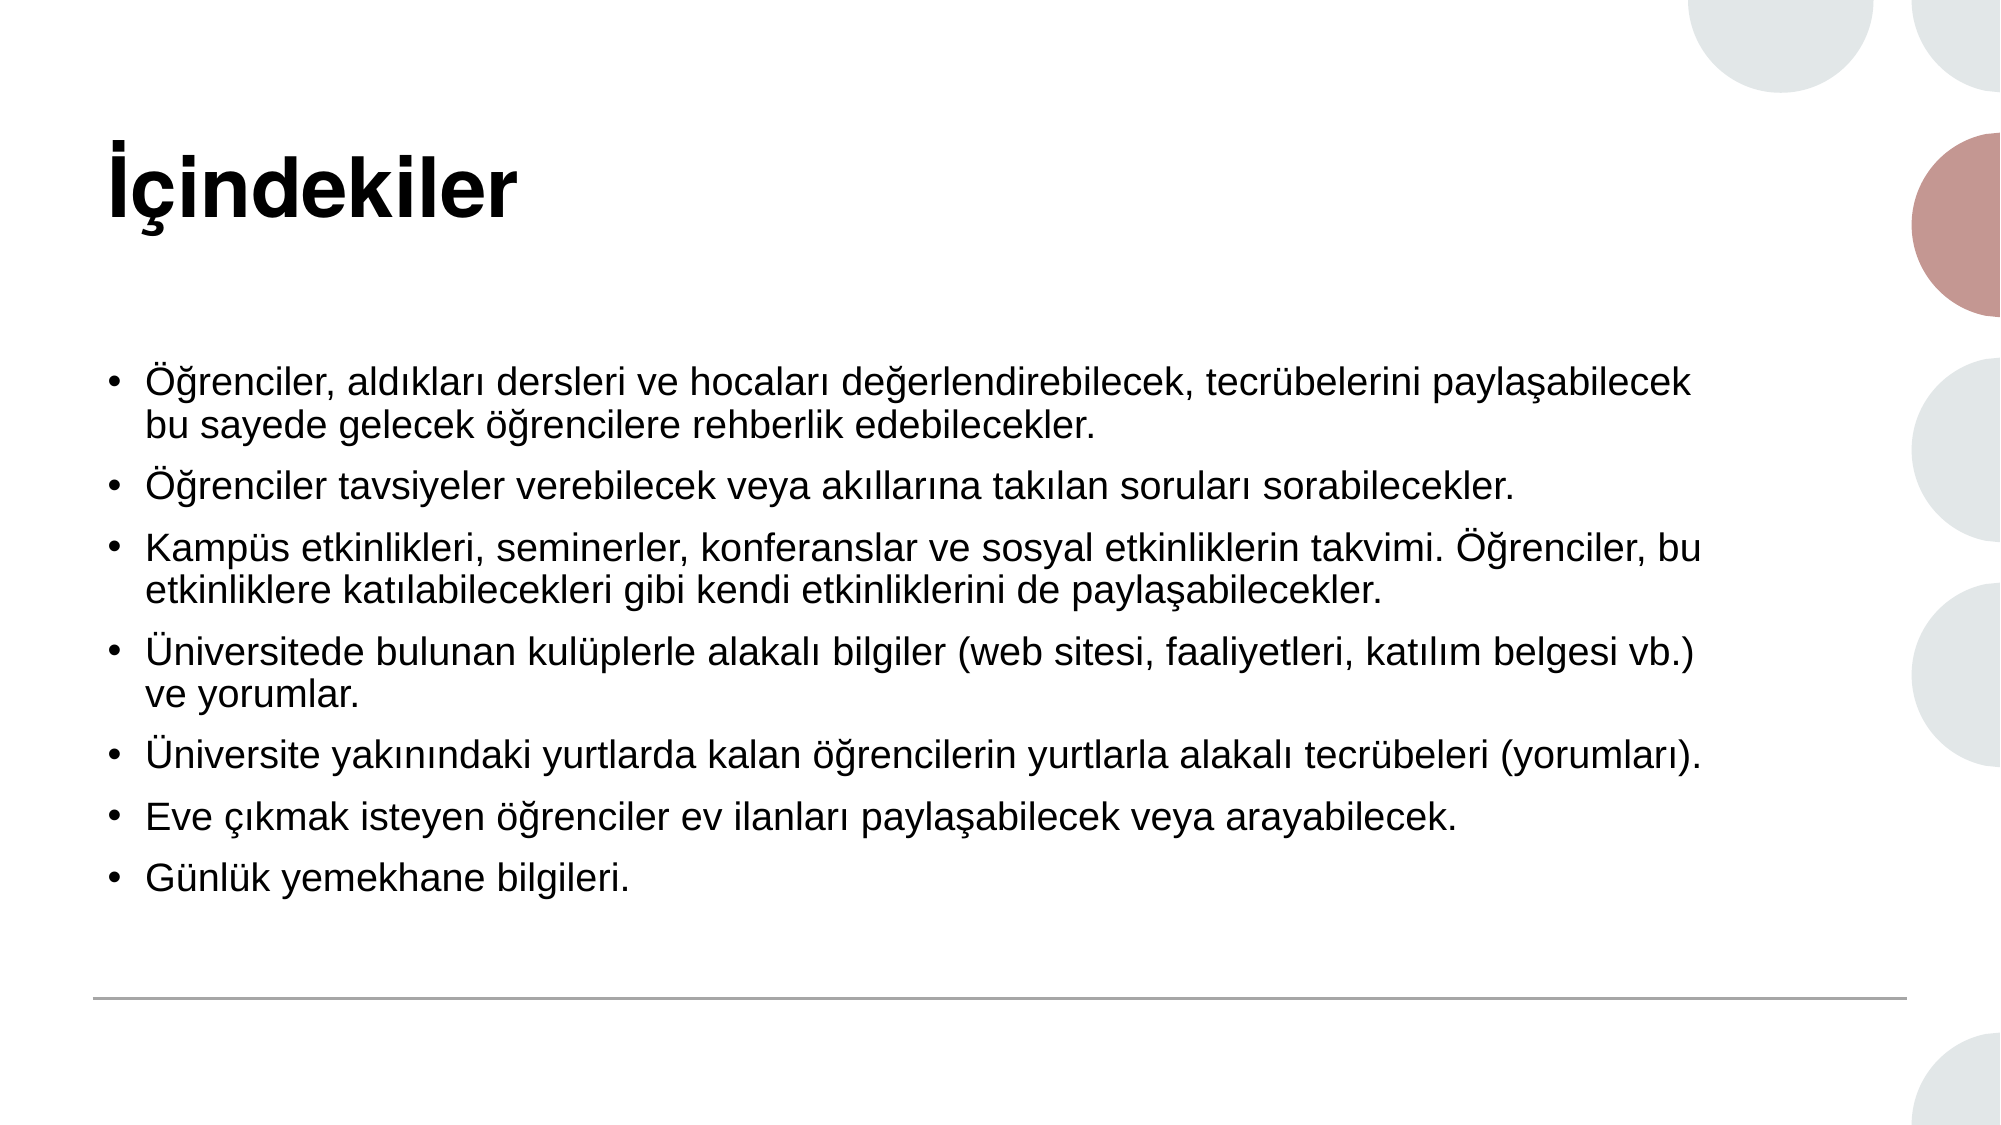

# İçindekiler
Öğrenciler, aldıkları dersleri ve hocaları değerlendirebilecek, tecrübelerini paylaşabilecek bu sayede gelecek öğrencilere rehberlik edebilecekler.
Öğrenciler tavsiyeler verebilecek veya akıllarına takılan soruları sorabilecekler.
Kampüs etkinlikleri, seminerler, konferanslar ve sosyal etkinliklerin takvimi. Öğrenciler, bu etkinliklere katılabilecekleri gibi kendi etkinliklerini de paylaşabilecekler.
Üniversitede bulunan kulüplerle alakalı bilgiler (web sitesi, faaliyetleri, katılım belgesi vb.) ve yorumlar.
Üniversite yakınındaki yurtlarda kalan öğrencilerin yurtlarla alakalı tecrübeleri (yorumları).
Eve çıkmak isteyen öğrenciler ev ilanları paylaşabilecek veya arayabilecek.
Günlük yemekhane bilgileri.